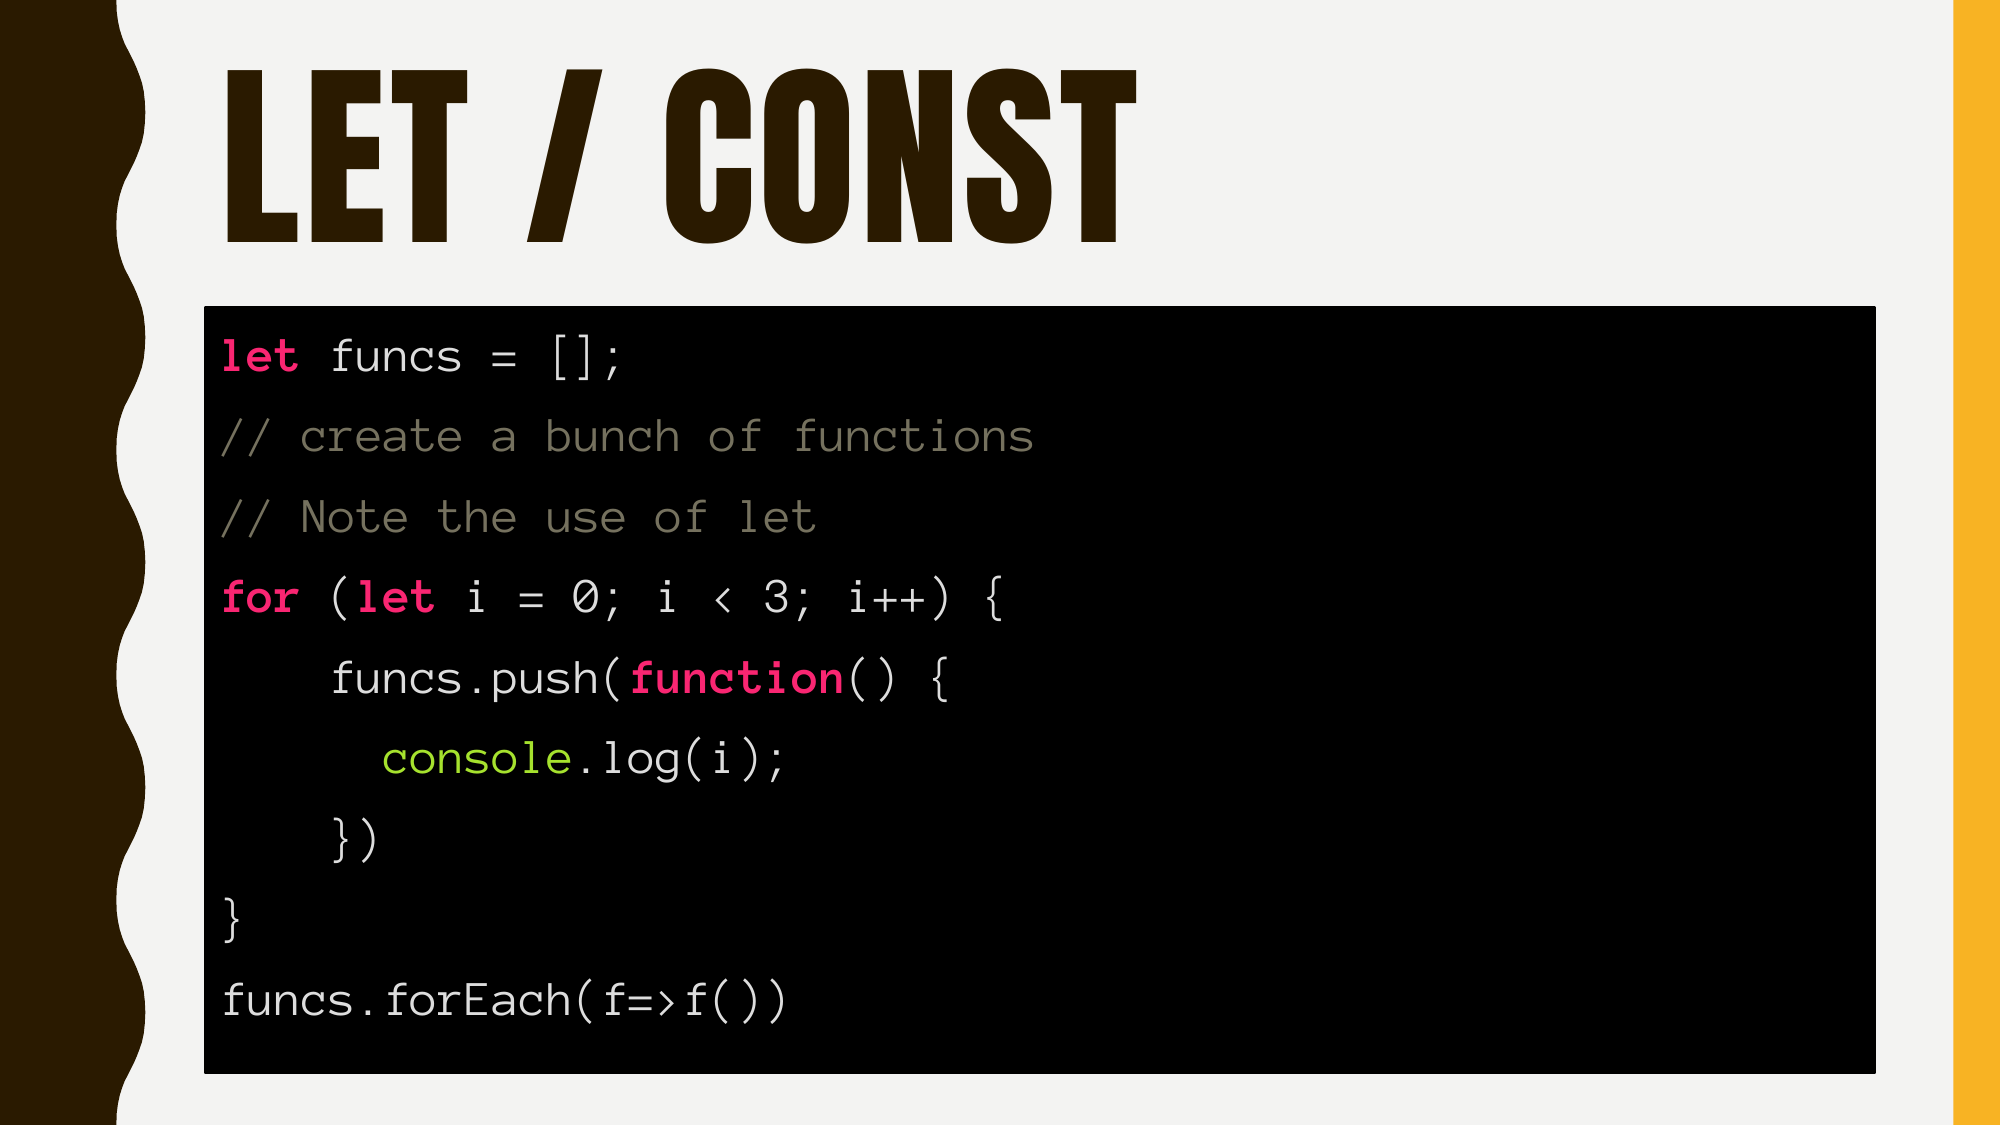

# Let / const
let funcs = [];
// create a bunch of functions
// Note the use of let
for (let i = 0; i < 3; i++) {
    funcs.push(function() {
      console.log(i);
    })
}
funcs.forEach(f=>f())